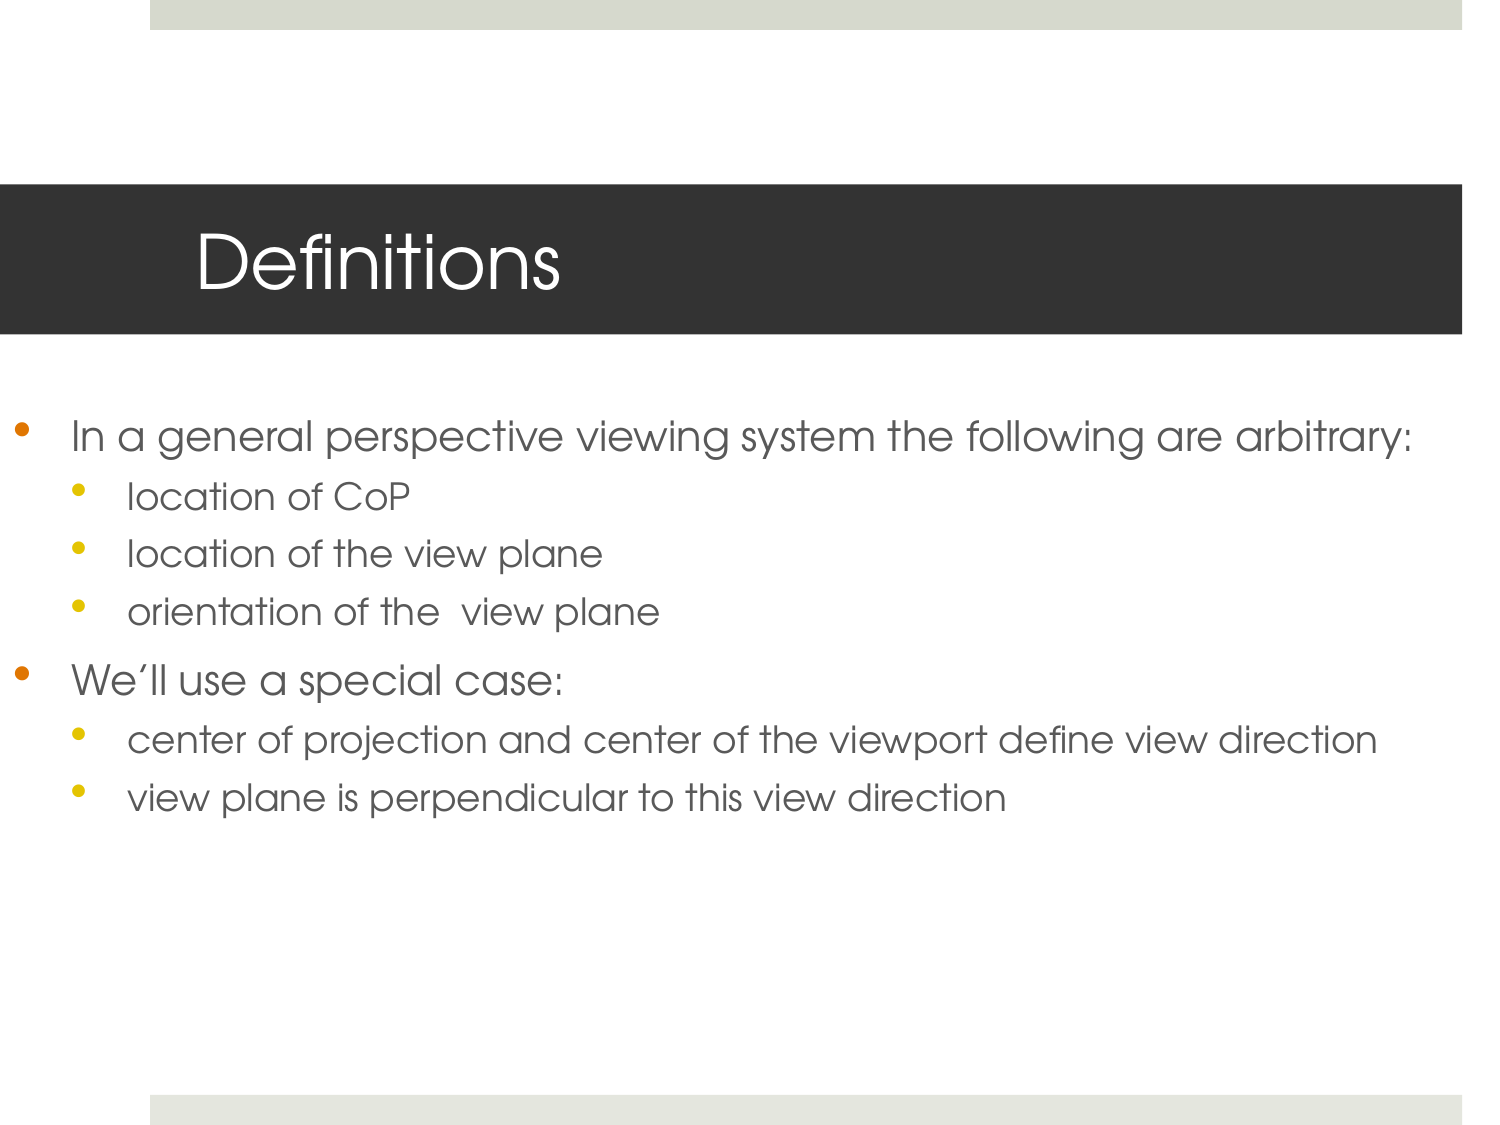

# Definitions
In a general perspective viewing system the following are arbitrary:
location of CoP
location of the view plane
orientation of the  view plane
We’ll use a special case:
center of projection and center of the viewport define view direction
view plane is perpendicular to this view direction